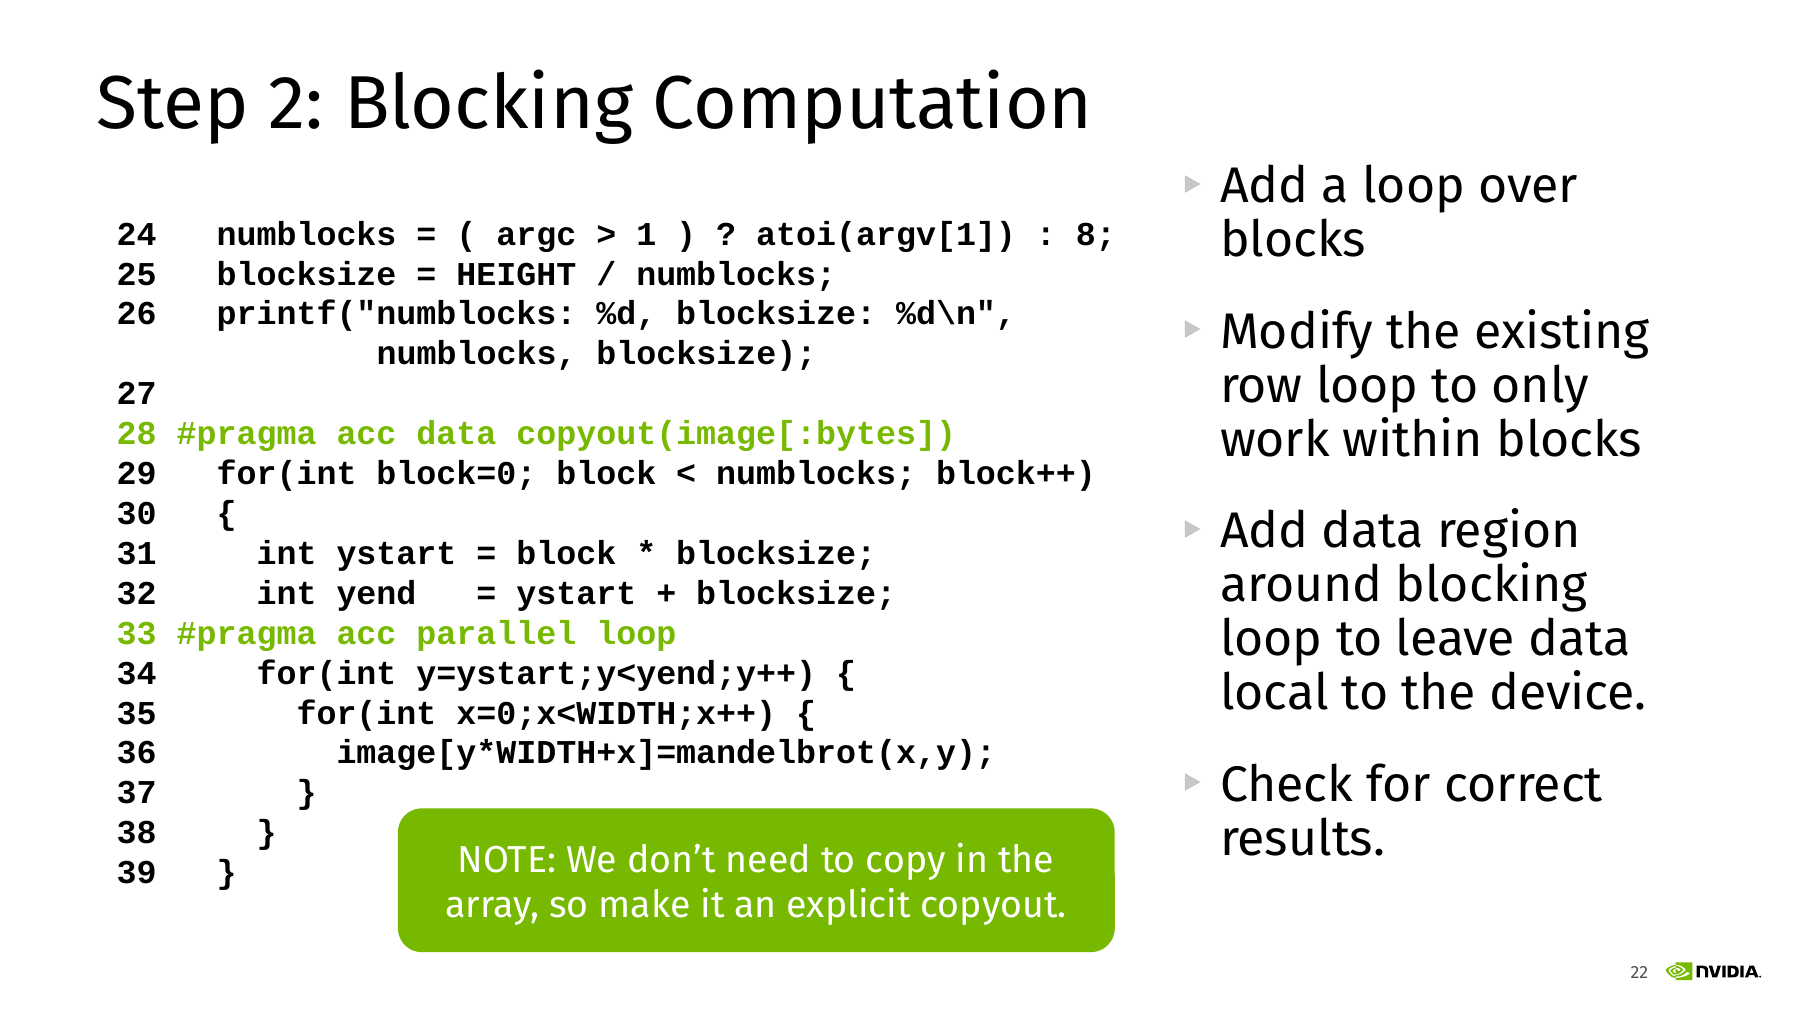

# Step 2: Blocking Computation
Add a loop over blocks
Modify the existing row loop to only work within blocks
Add data region around blocking loop to leave data local to the device.
Check for correct results.

 24   numblocks = ( argc > 1 ) ? atoi(argv[1]) : 8;
 25   blocksize = HEIGHT / numblocks;
 26   printf("numblocks: %d, blocksize: %d\n",
              numblocks, blocksize);
 27
 28 #pragma acc data copyout(image[:bytes])
 29   for(int block=0; block < numblocks; block++)
 30   {
 31     int ystart = block * blocksize;
 32     int yend   = ystart + blocksize;
 33 #pragma acc parallel loop
 34     for(int y=ystart;y<yend;y++) {
 35       for(int x=0;x<WIDTH;x++) {
 36         image[y*WIDTH+x]=mandelbrot(x,y);
 37       }
 38     }
 39   }

NOTE: We don’t need to copy in the array, so make it an explicit copyout.